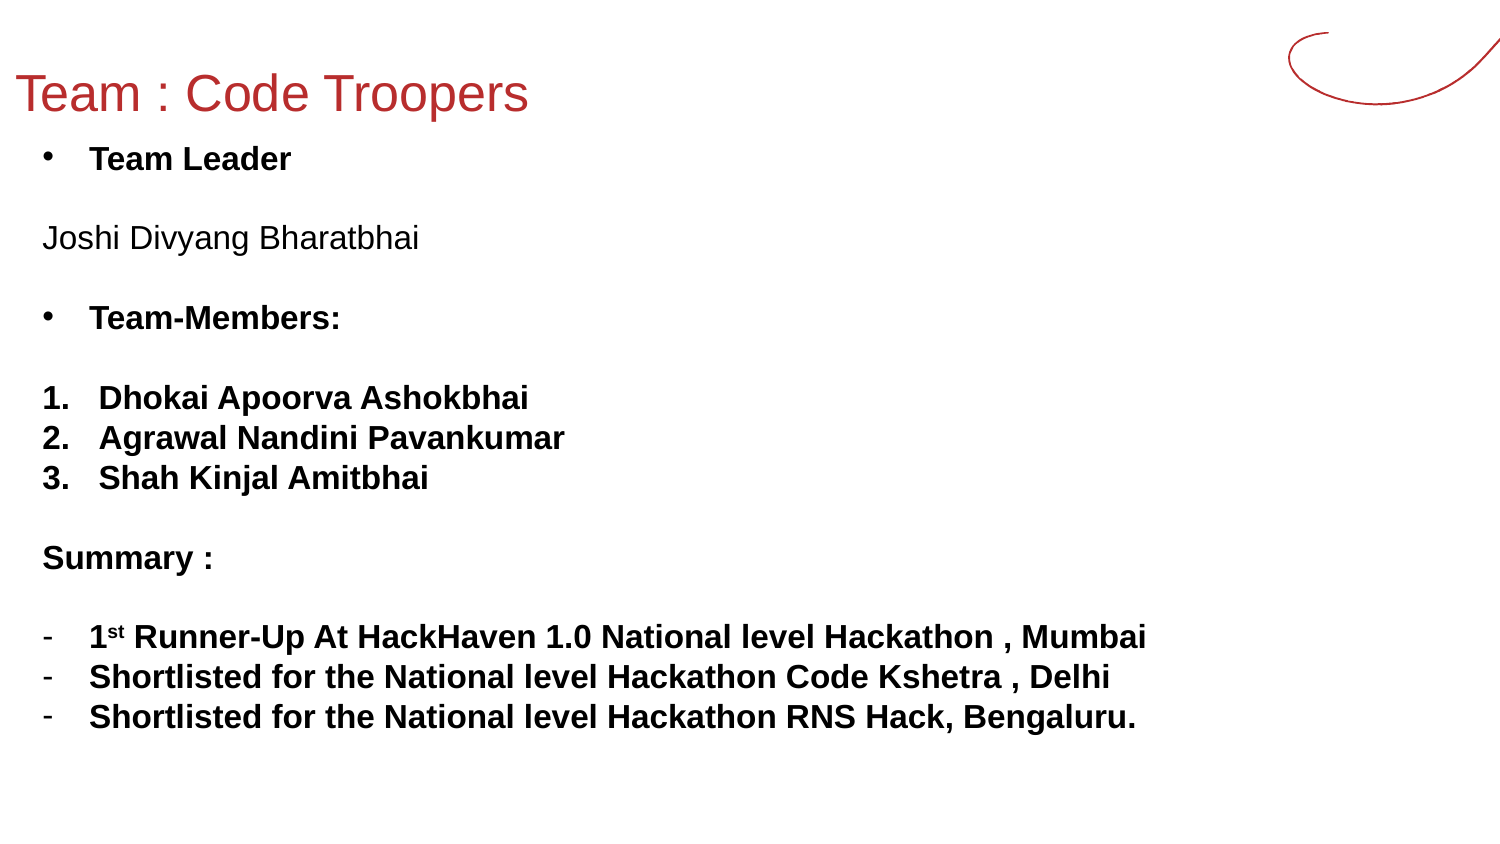

# Team : Code Troopers
Team Leader

Joshi Divyang Bharatbhai

Team-Members:

Dhokai Apoorva Ashokbhai
Agrawal Nandini Pavankumar
Shah Kinjal Amitbhai

Summary :

1st Runner-Up At HackHaven 1.0 National level Hackathon , Mumbai
Shortlisted for the National level Hackathon Code Kshetra , Delhi
Shortlisted for the National level Hackathon RNS Hack, Bengaluru.